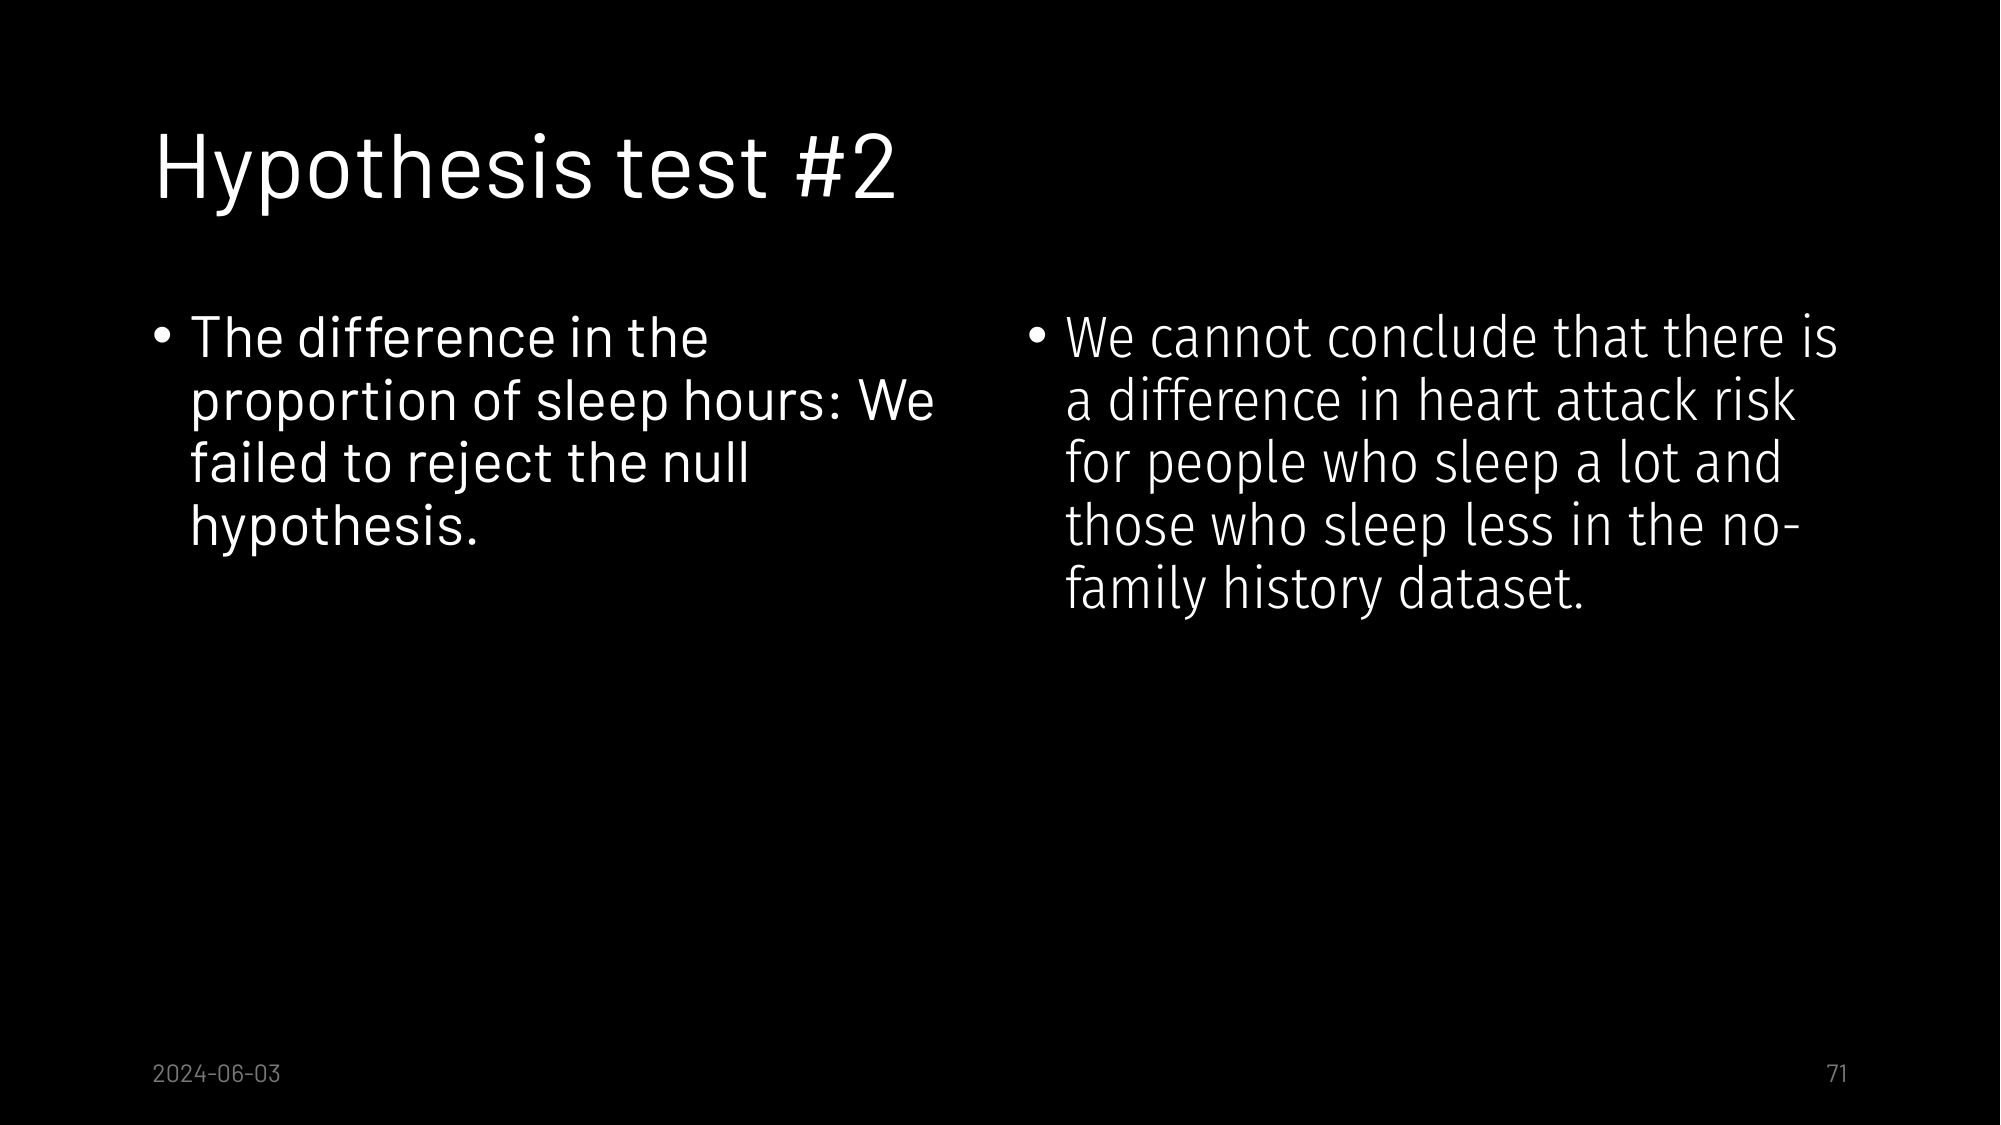

# Hypothesis test #2
The difference in the proportion of sleep hours: We failed to reject the null hypothesis.
We cannot conclude that there is a difference in heart attack risk for people who sleep a lot and those who sleep less in the no-family history dataset.
2024-06-03

71